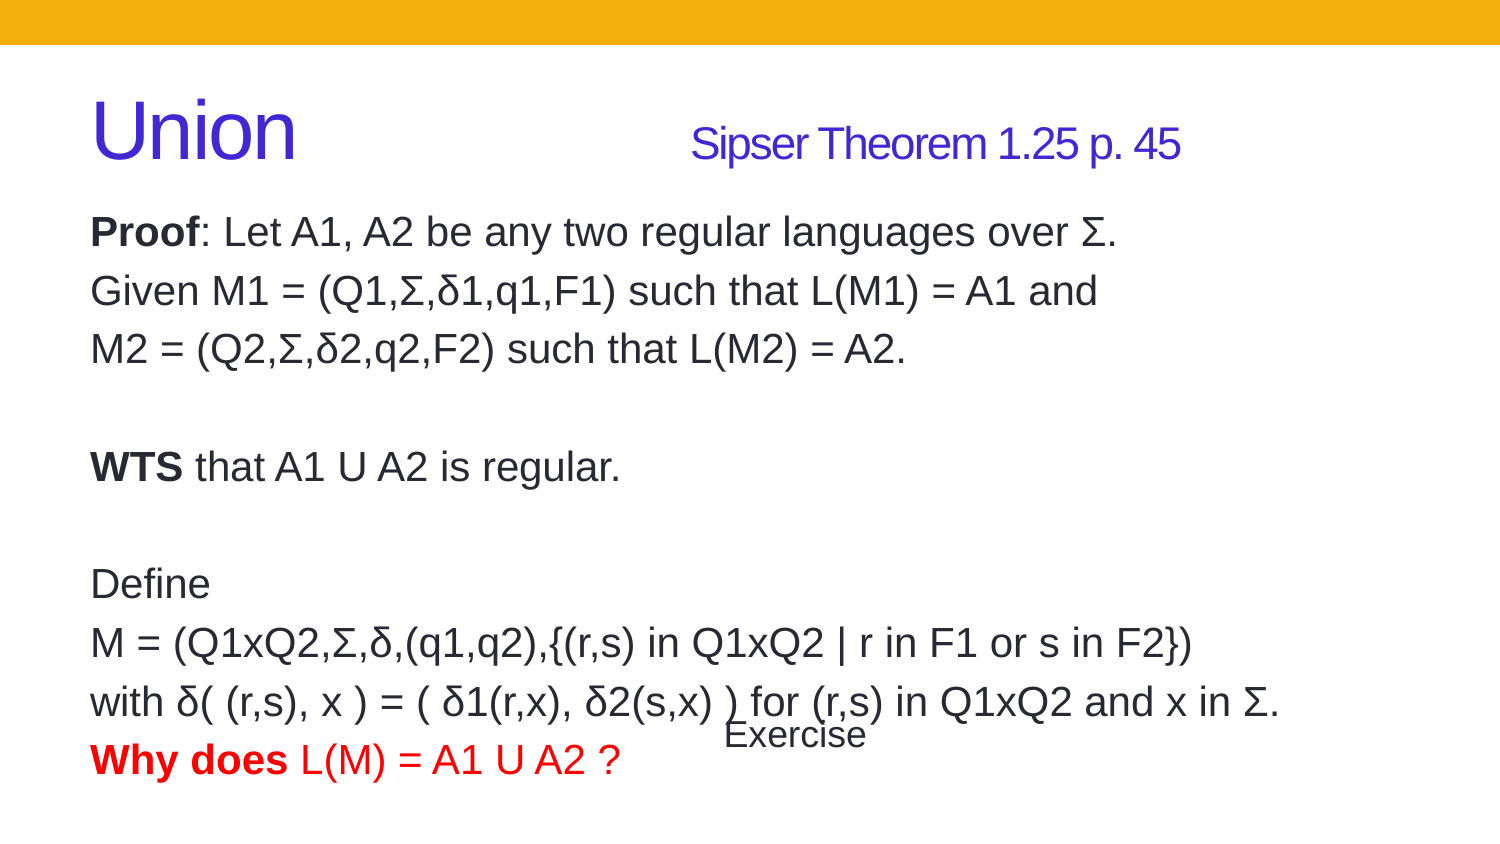

# Union			Sipser Theorem 1.25 p. 45
Proof: Let A1, A2 be any two regular languages over Σ.
Given M1 = (Q1,Σ,δ1,q1,F1) such that L(M1) = A1 and
M2 = (Q2,Σ,δ2,q2,F2) such that L(M2) = A2.

WTS that A1 U A2 is regular.

Define
M = (Q1xQ2,Σ,δ,(q1,q2),{(r,s) in Q1xQ2 | r in F1 or s in F2})
with δ( (r,s), x ) = ( δ1(r,x), δ2(s,x) ) for (r,s) in Q1xQ2 and x in Σ.
Why does L(M) = A1 U A2 ?

Exercise